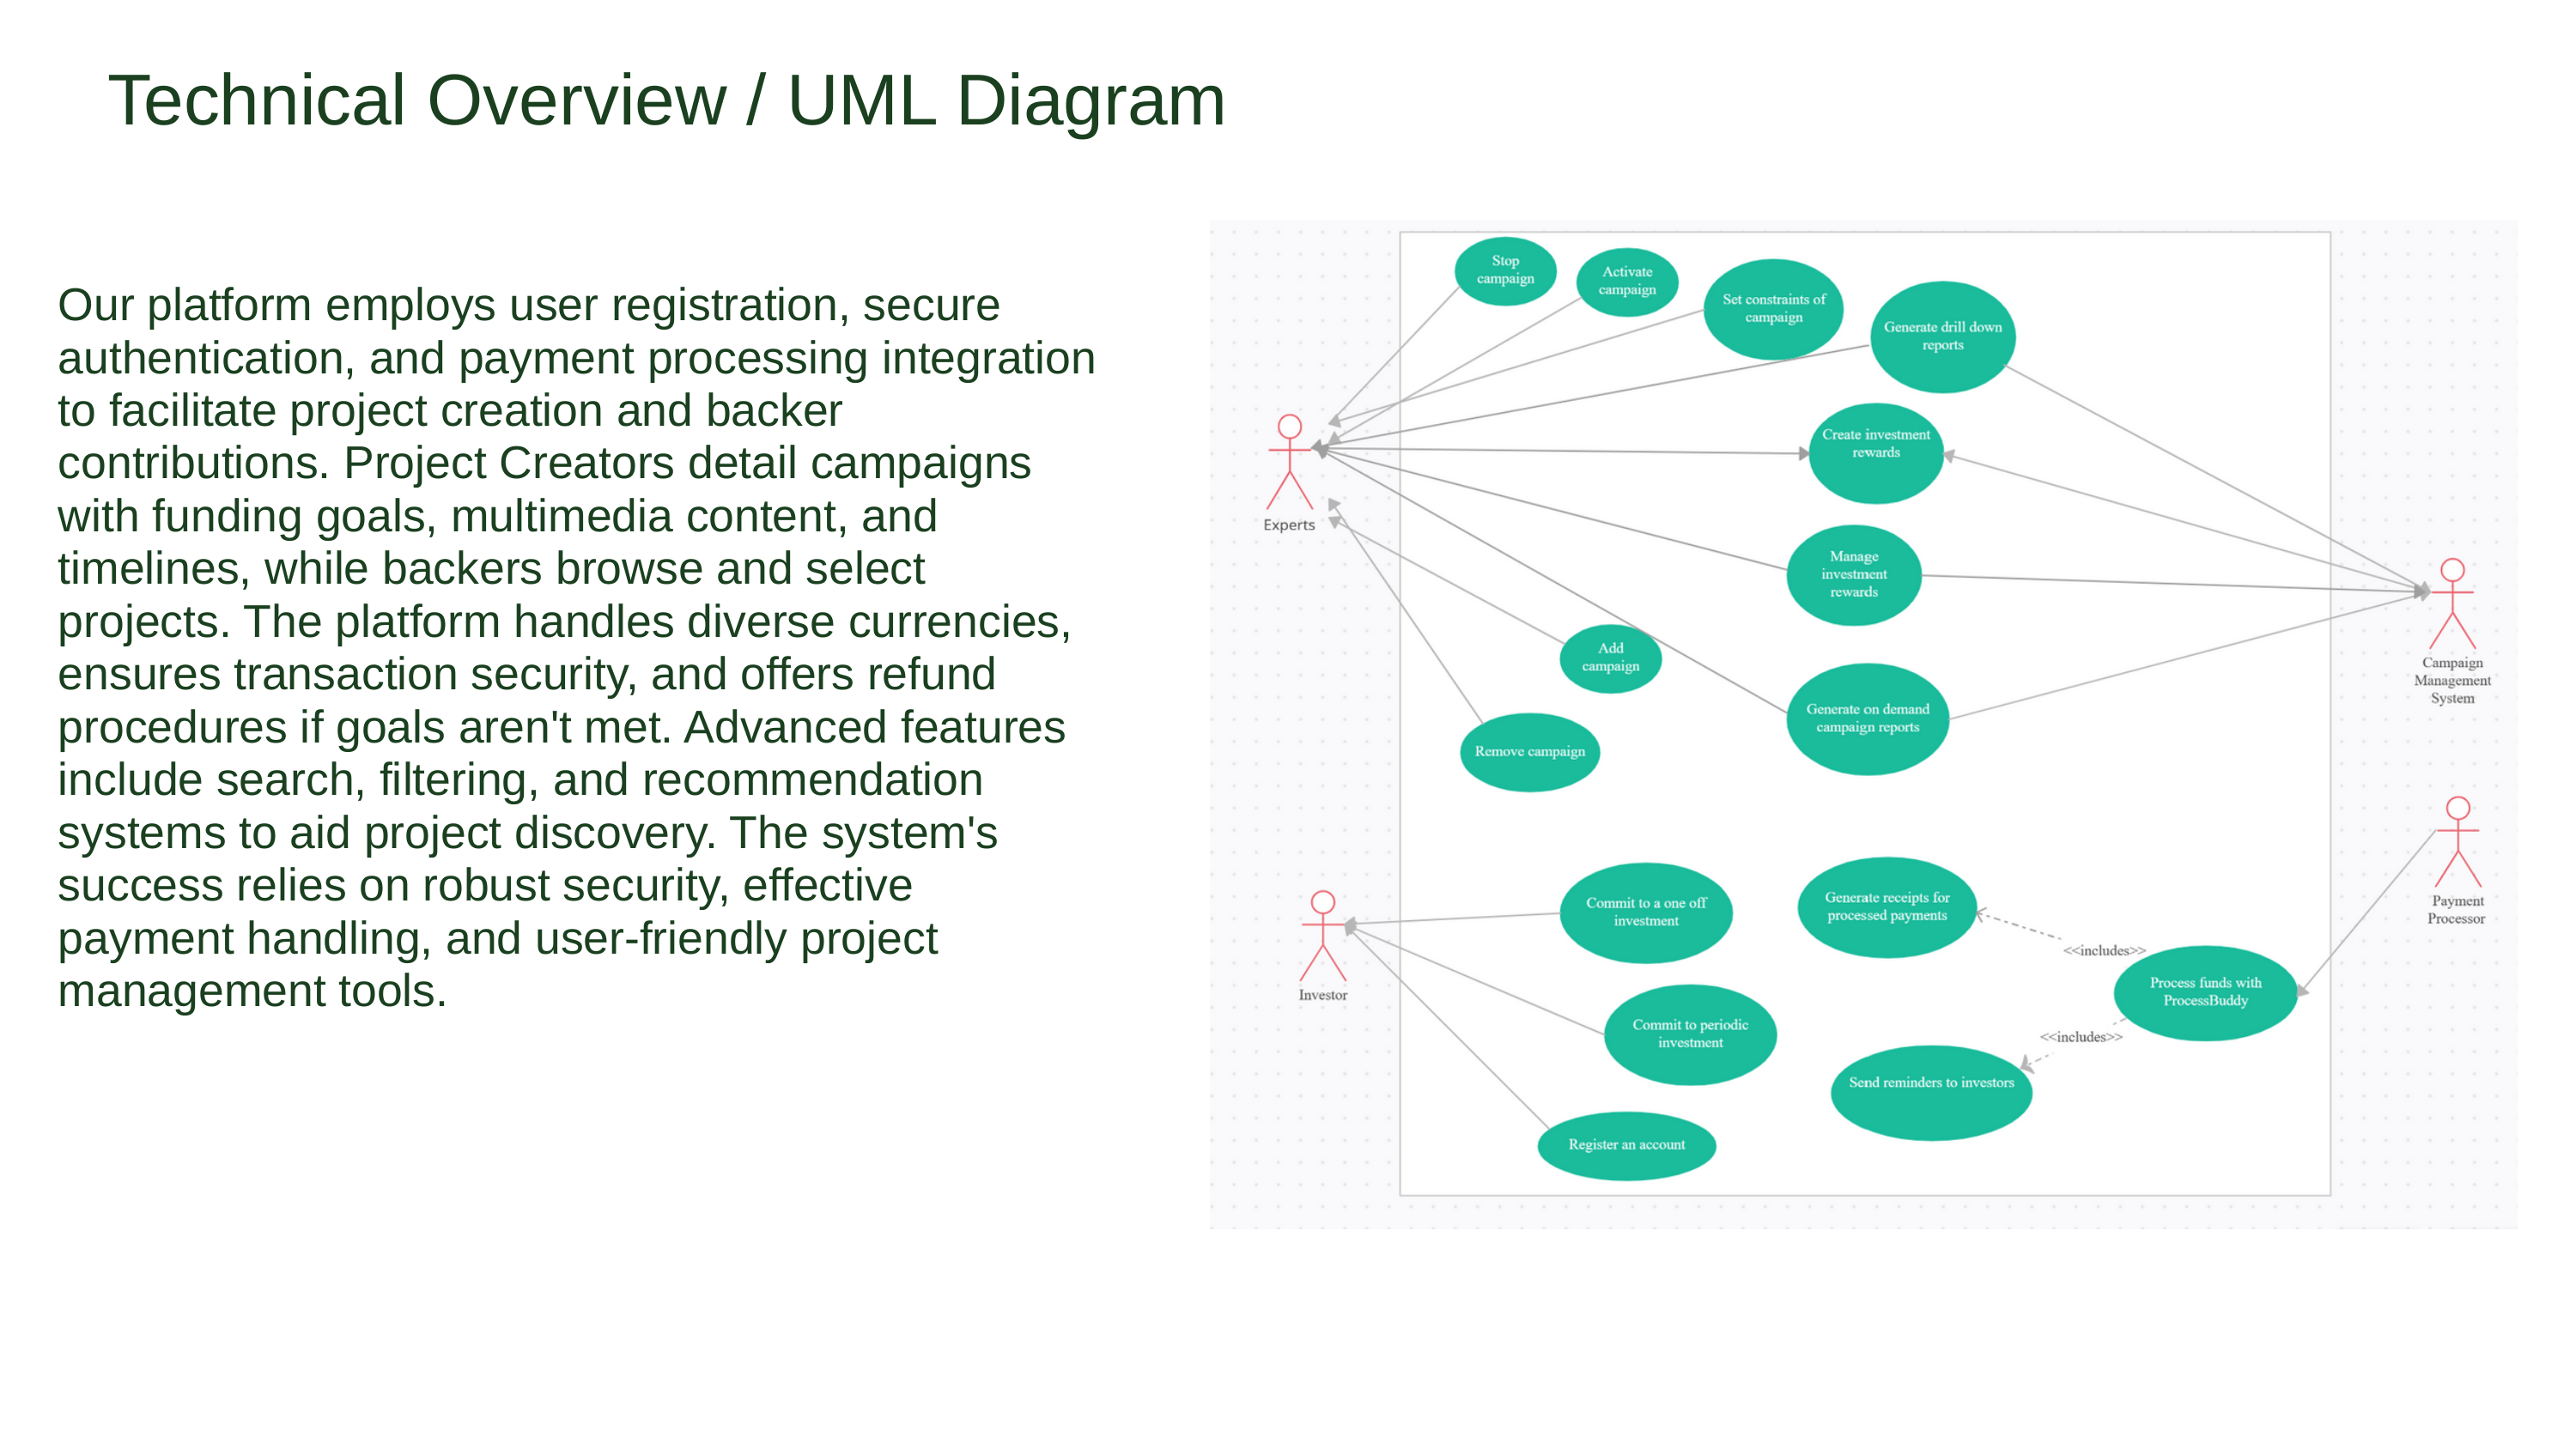

Technical Overview / UML Diagram

Our platform employs user registration, secure authentication, and payment processing integration to facilitate project creation and backer contributions. Project Creators detail campaigns with funding goals, multimedia content, and timelines, while backers browse and select projects. The platform handles diverse currencies, ensures transaction security, and offers refund procedures if goals aren't met. Advanced features include search, filtering, and recommendation systems to aid project discovery. The system's success relies on robust security, effective payment handling, and user-friendly project management tools.